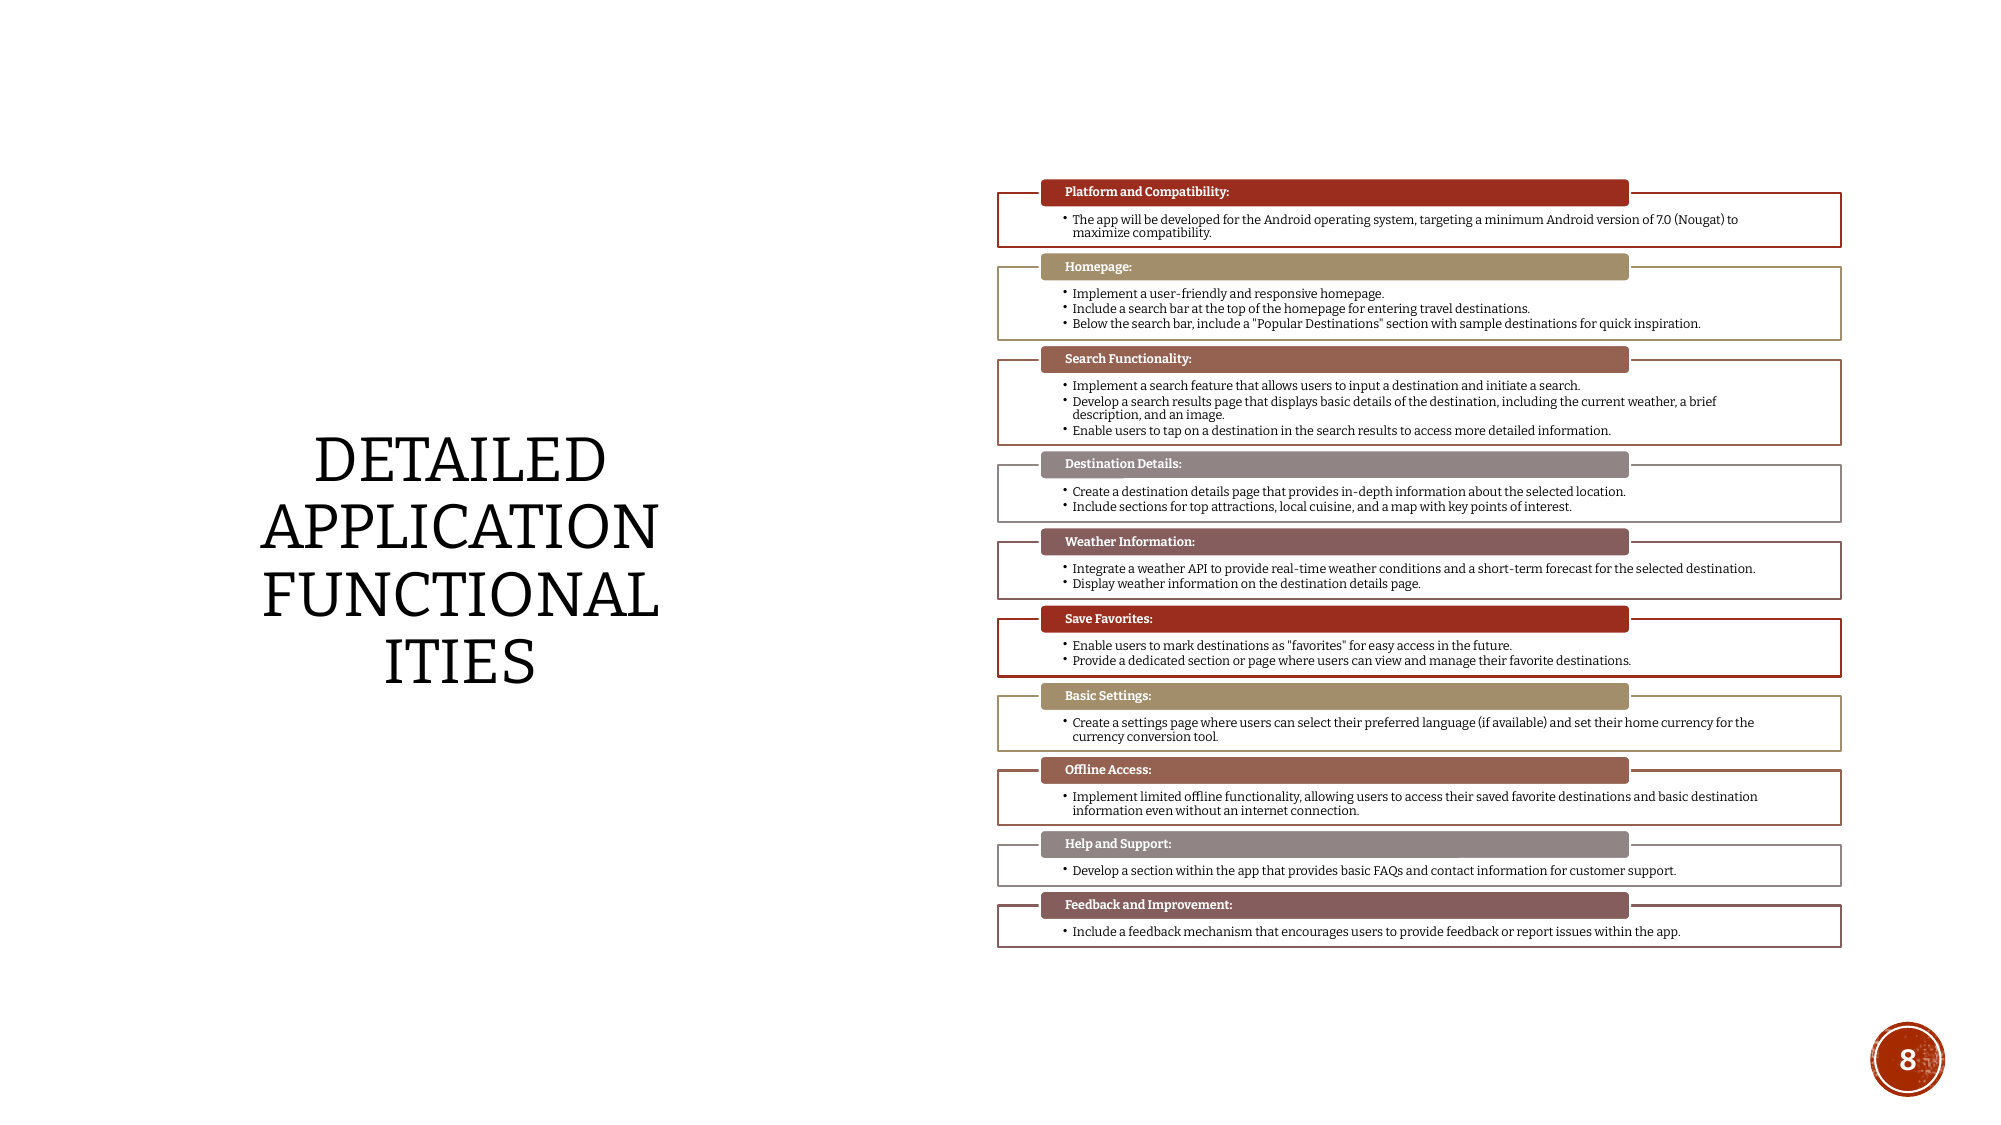

The app will be developed for the Android operating system, targeting a minimum Android version of 7.0 (Nougat) to maximize compatibility.
Platform and Compatibility:
Implement a user-friendly and responsive homepage.
Include a search bar at the top of the homepage for entering travel destinations.
Below the search bar, include a "Popular Destinations" section with sample destinations for quick inspiration.
Homepage:
Implement a search feature that allows users to input a destination and initiate a search.
Develop a search results page that displays basic details of the destination, including the current weather, a brief description, and an image.
Enable users to tap on a destination in the search results to access more detailed information.
Search Functionality:
Create a destination details page that provides in-depth information about the selected location.
Include sections for top attractions, local cuisine, and a map with key points of interest.
Destination Details:
Integrate a weather API to provide real-time weather conditions and a short-term forecast for the selected destination.
Display weather information on the destination details page.
Weather Information:
Enable users to mark destinations as "favorites" for easy access in the future.
Provide a dedicated section or page where users can view and manage their favorite destinations.
Save Favorites:
Create a settings page where users can select their preferred language (if available) and set their home currency for the currency conversion tool.
Basic Settings:
Implement limited offline functionality, allowing users to access their saved favorite destinations and basic destination information even without an internet connection.
Offline Access:
Develop a section within the app that provides basic FAQs and contact information for customer support.
Help and Support:
Include a feedback mechanism that encourages users to provide feedback or report issues within the app.
Feedback and Improvement:
# Detailed Application Functionalities
8